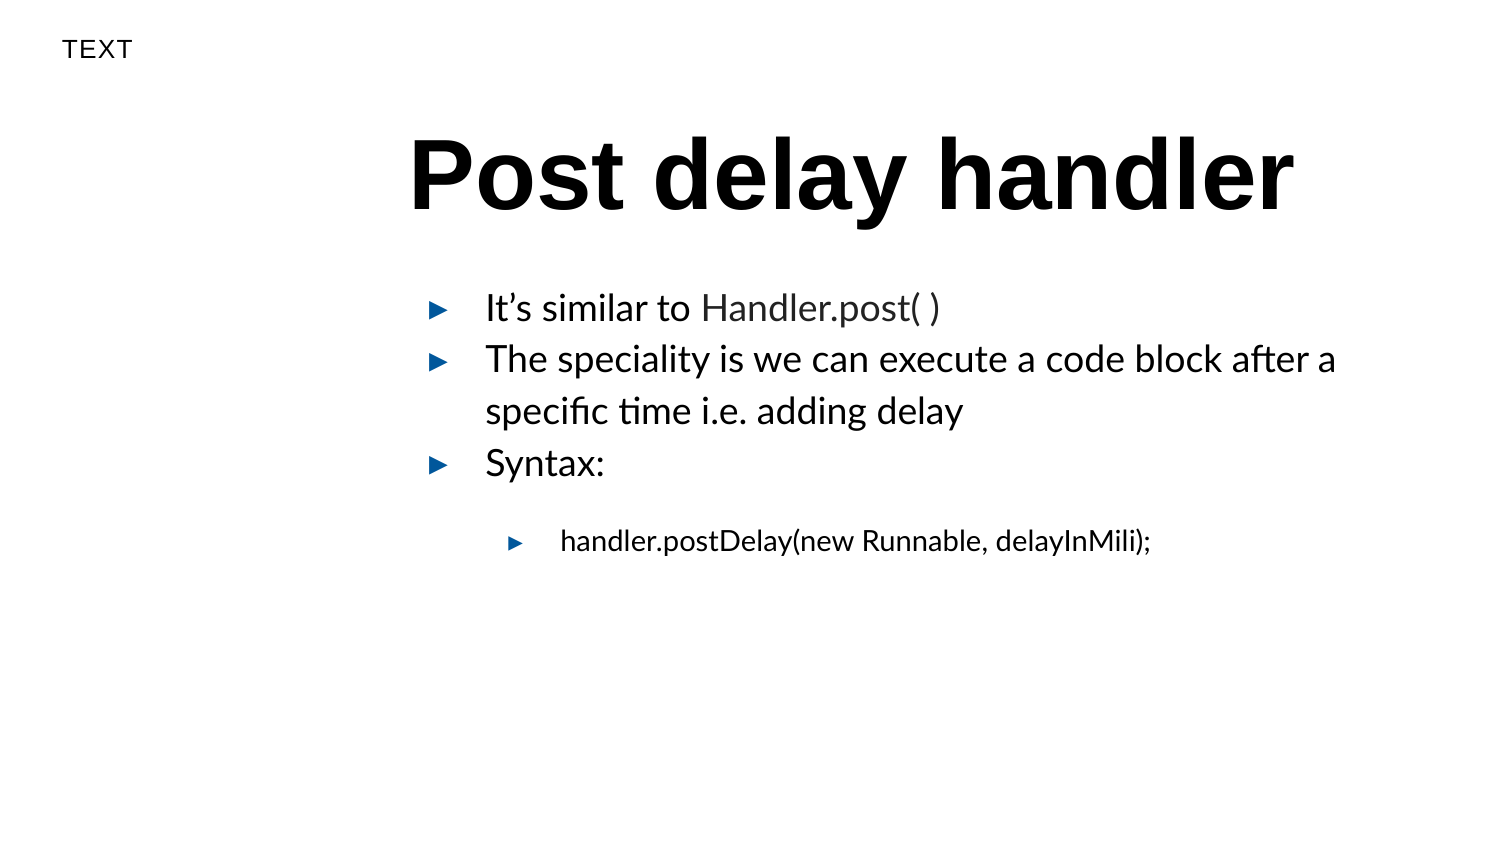

Text
# Post delay handler
It’s similar to Handler.post( )
The speciality is we can execute a code block after a specific time i.e. adding delay
Syntax:
handler.postDelay(new Runnable, delayInMili);